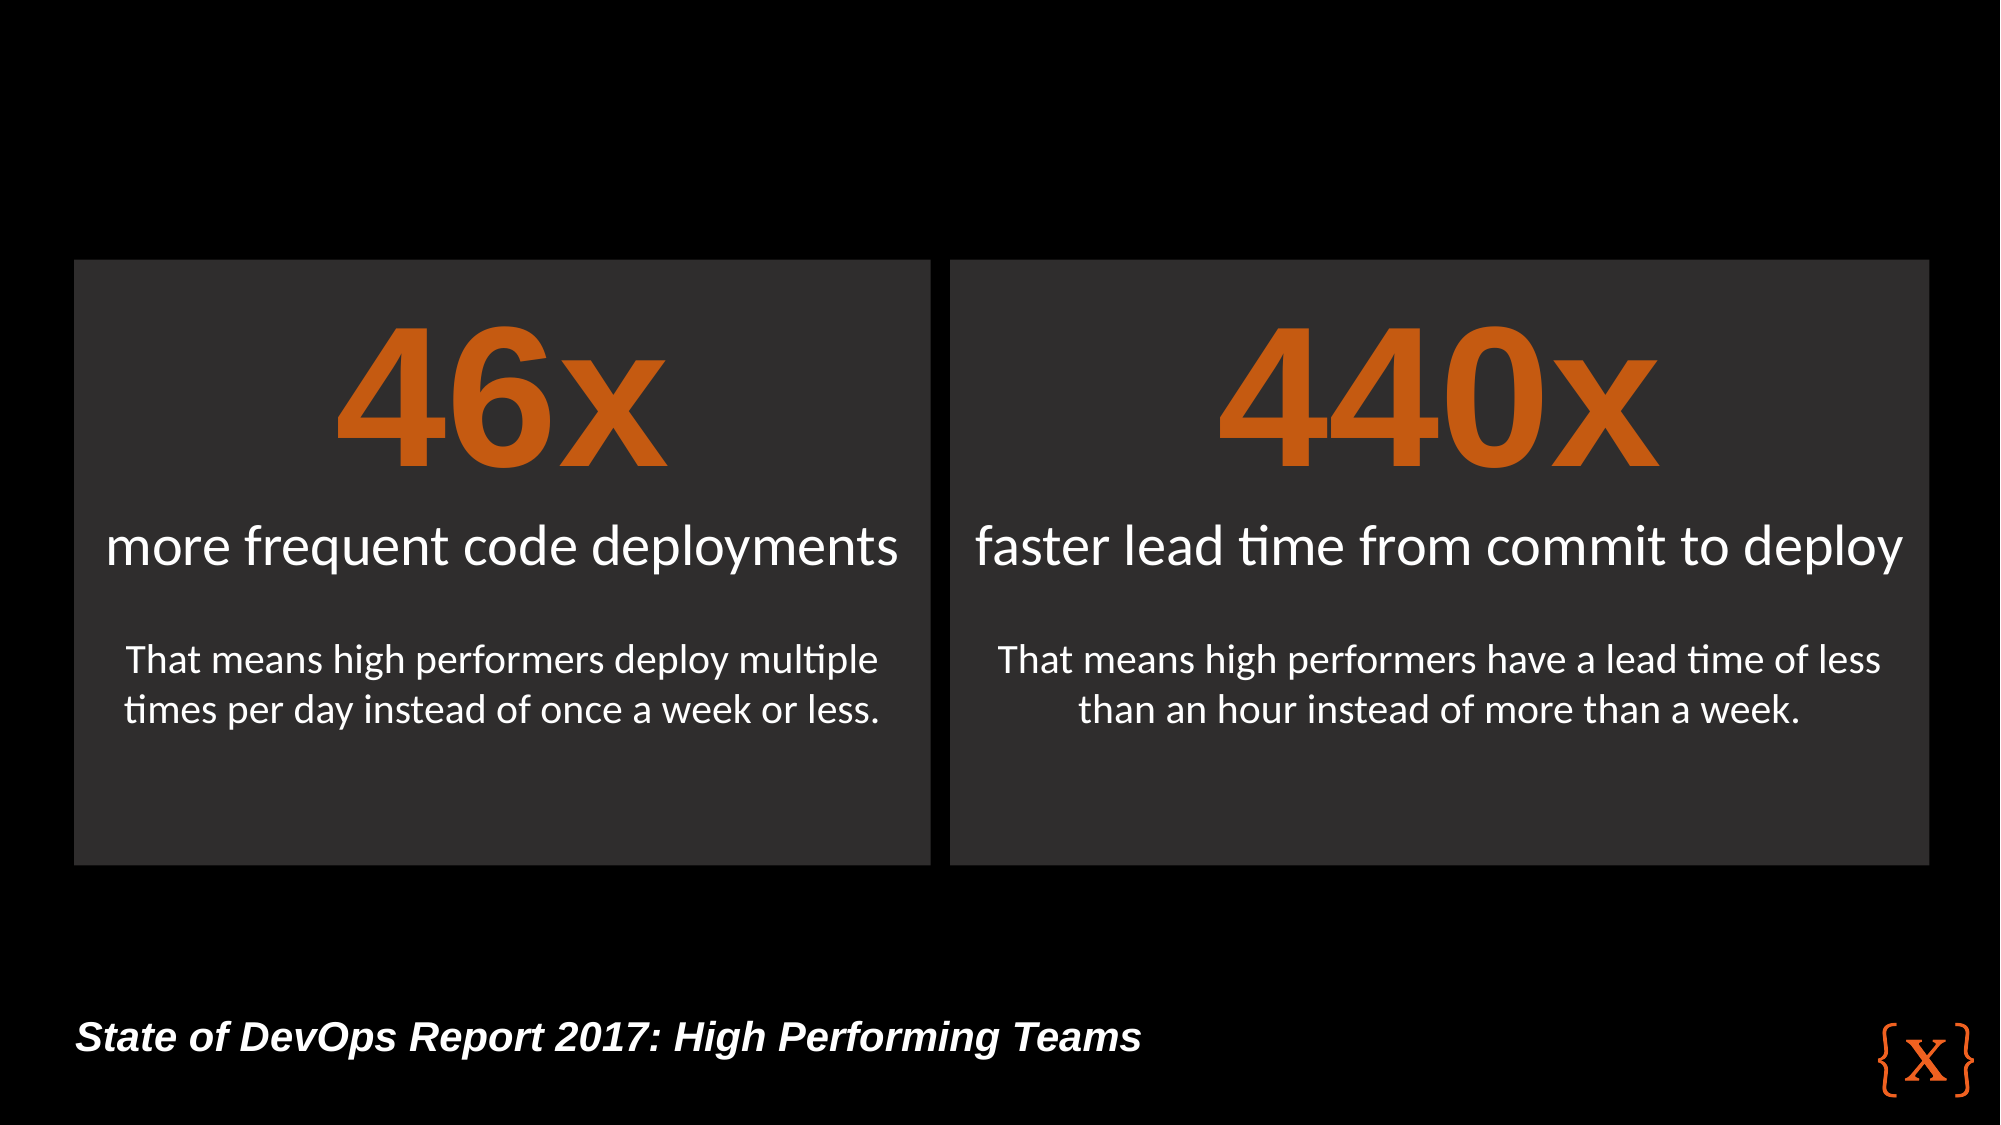

46x
more frequent code deployments

That means high performers deploy multiple times per day instead of once a week or less.
440x
faster lead time from commit to deploy

That means high performers have a lead time of less than an hour instead of more than a week.
State of DevOps Report 2017: High Performing Teams